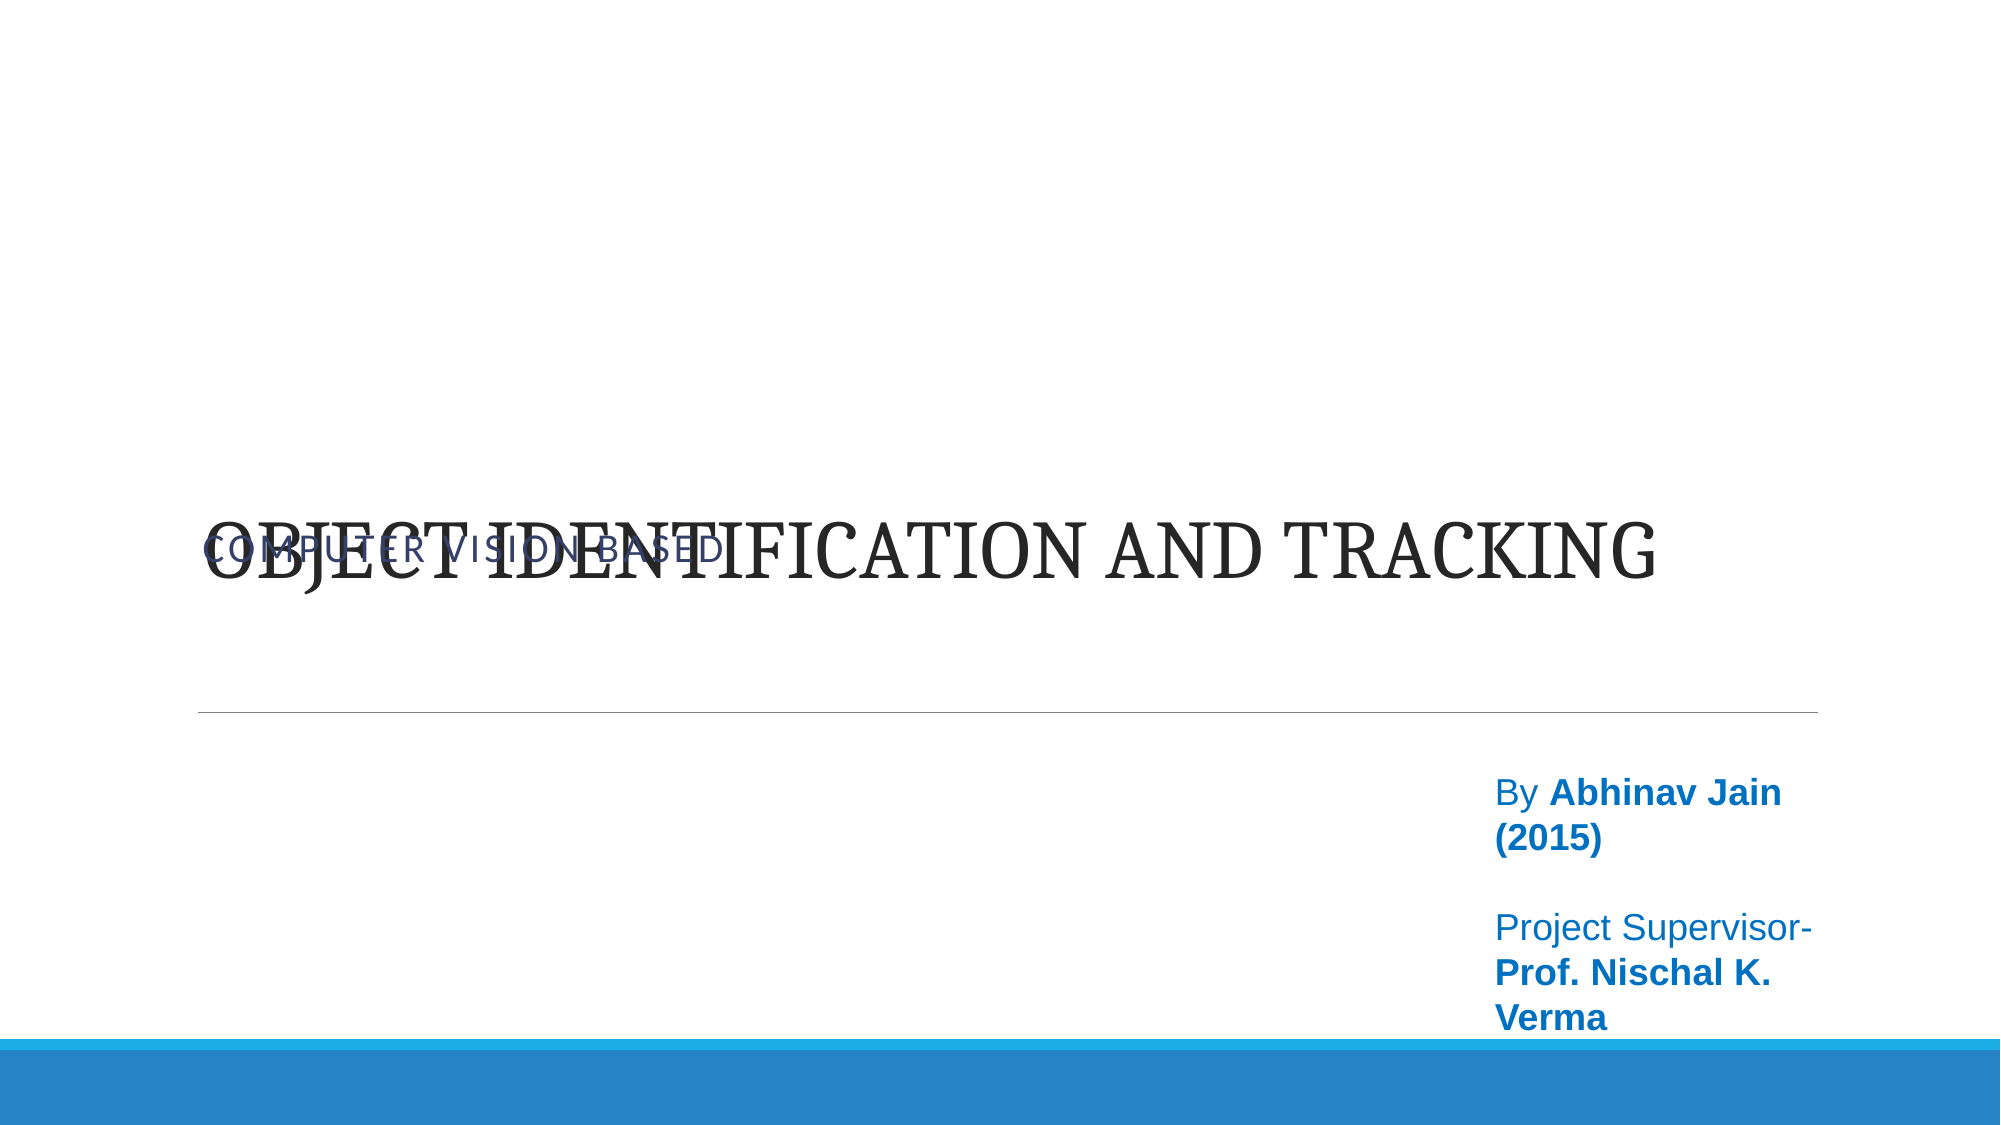

Computer Vision based
# OBJECT IDENTIFICATION AND TRACKING
By Abhinav Jain (2015)

Project Supervisor-
Prof. Nischal K. Verma